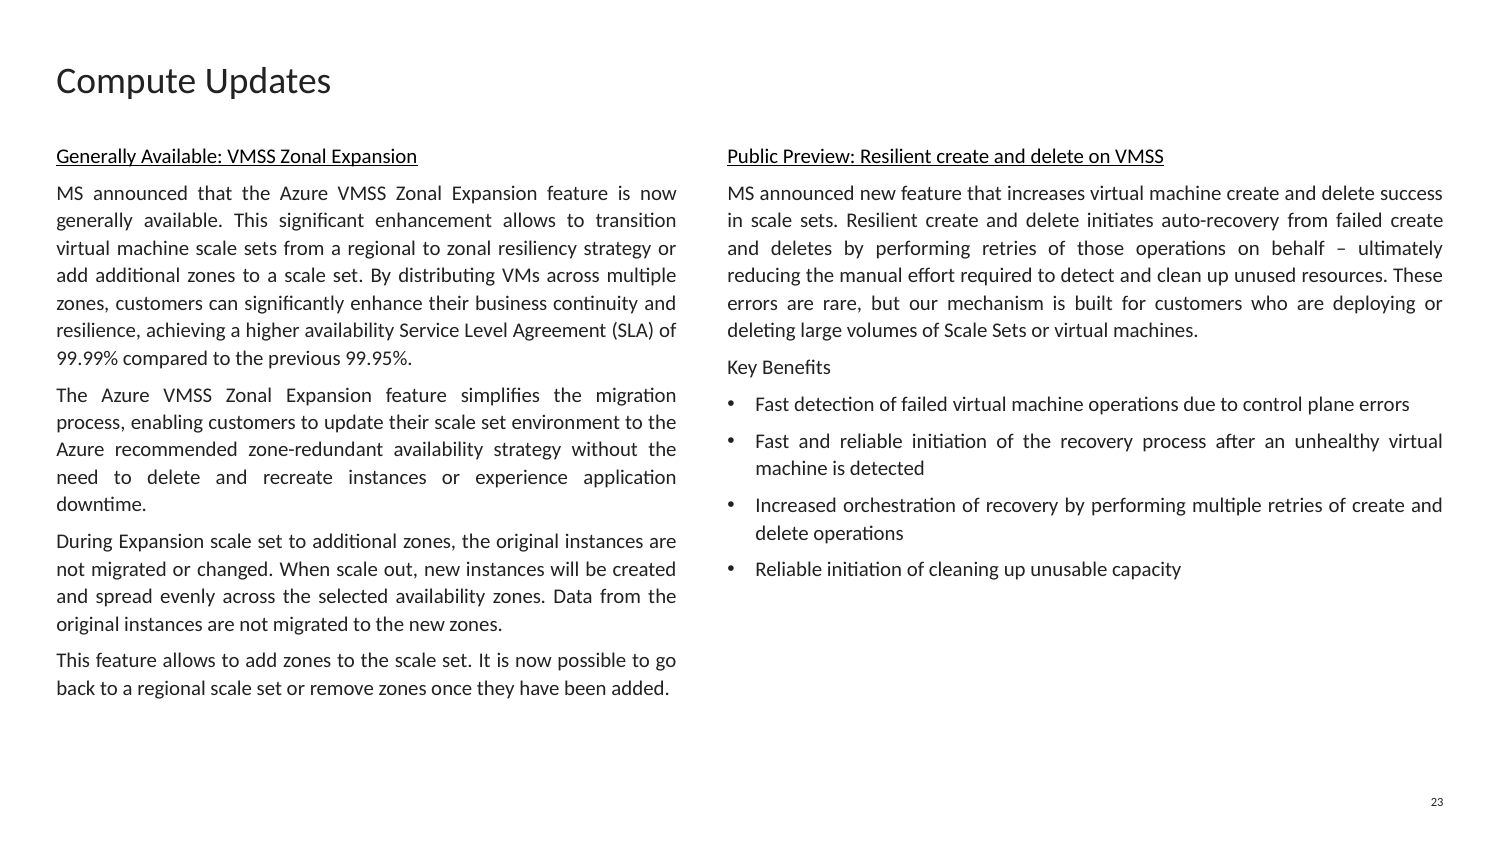

# Compute Updates
Generally Available: VMSS Zonal Expansion
MS announced that the Azure VMSS Zonal Expansion feature is now generally available. This significant enhancement allows to transition virtual machine scale sets from a regional to zonal resiliency strategy or add additional zones to a scale set. By distributing VMs across multiple zones, customers can significantly enhance their business continuity and resilience, achieving a higher availability Service Level Agreement (SLA) of 99.99% compared to the previous 99.95%.
The Azure VMSS Zonal Expansion feature simplifies the migration process, enabling customers to update their scale set environment to the Azure recommended zone-redundant availability strategy without the need to delete and recreate instances or experience application downtime.
During Expansion scale set to additional zones, the original instances are not migrated or changed. When scale out, new instances will be created and spread evenly across the selected availability zones. Data from the original instances are not migrated to the new zones.
This feature allows to add zones to the scale set. It is now possible to go back to a regional scale set or remove zones once they have been added.
Public Preview: Resilient create and delete on VMSS
MS announced new feature that increases virtual machine create and delete success in scale sets. Resilient create and delete initiates auto-recovery from failed create and deletes by performing retries of those operations on behalf – ultimately reducing the manual effort required to detect and clean up unused resources. These errors are rare, but our mechanism is built for customers who are deploying or deleting large volumes of Scale Sets or virtual machines.
Key Benefits
Fast detection of failed virtual machine operations due to control plane errors
Fast and reliable initiation of the recovery process after an unhealthy virtual machine is detected
Increased orchestration of recovery by performing multiple retries of create and delete operations
Reliable initiation of cleaning up unusable capacity